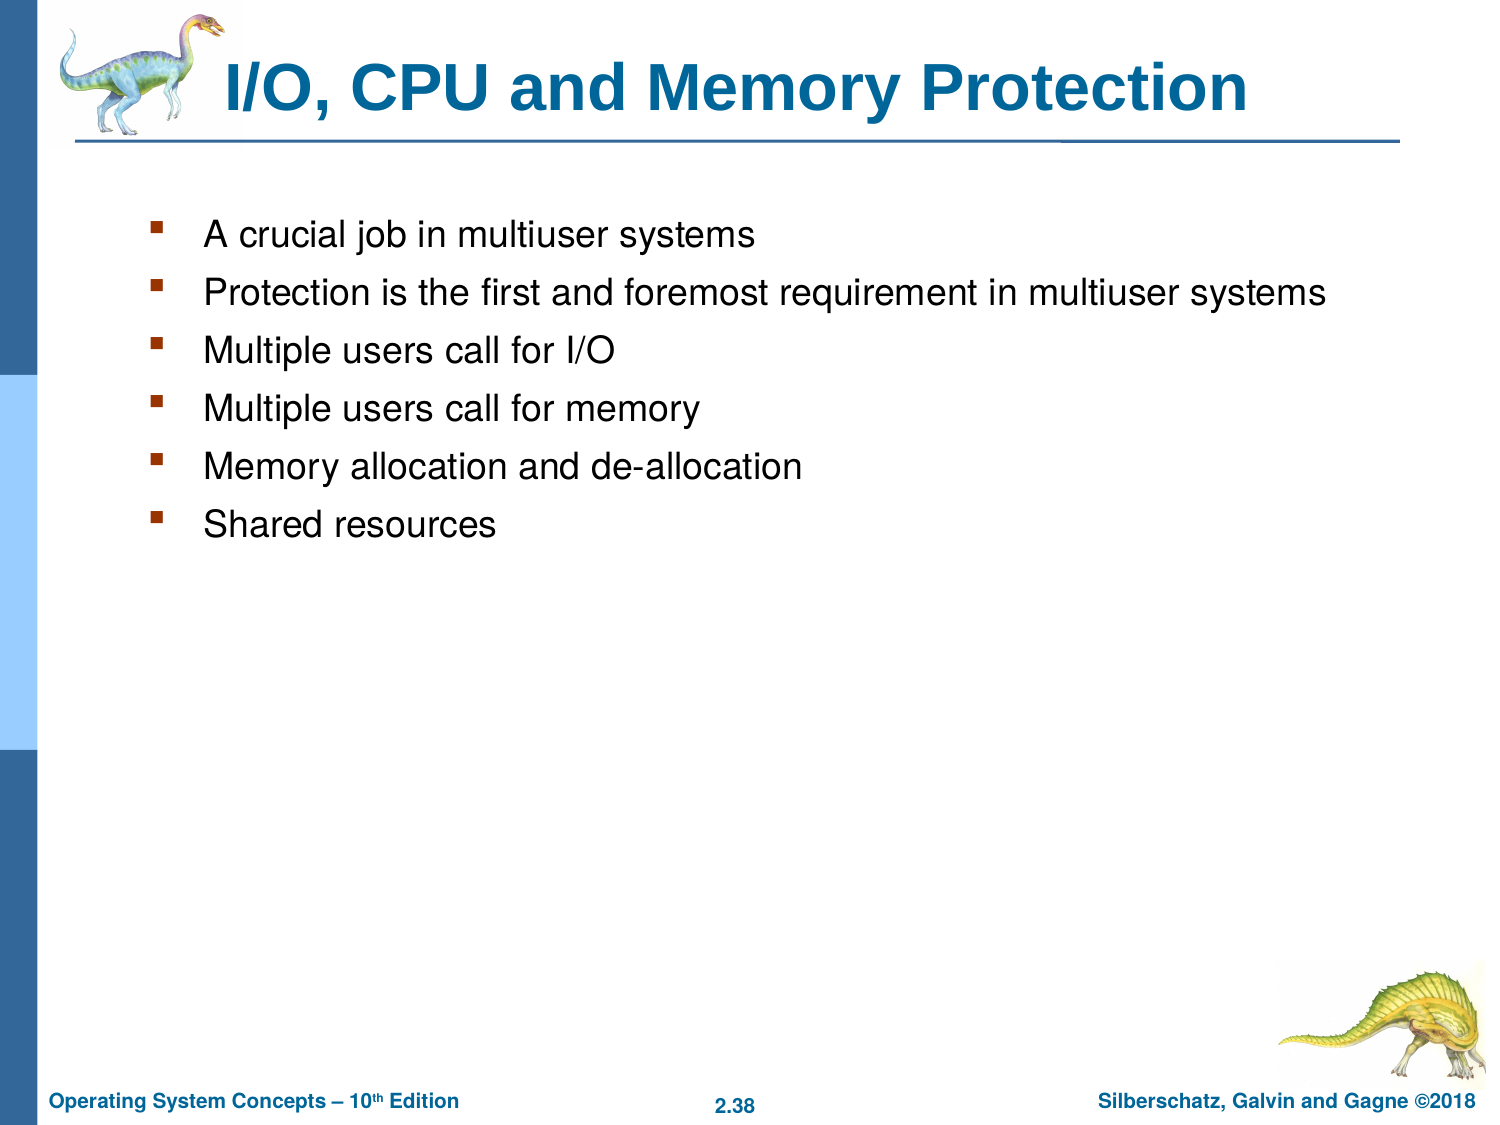

# I/O, CPU and Memory Protection
A crucial job in multiuser systems
Protection is the first and foremost requirement in multiuser systems
Multiple users call for I/O
Multiple users call for memory
Memory allocation and de-allocation
Shared resources